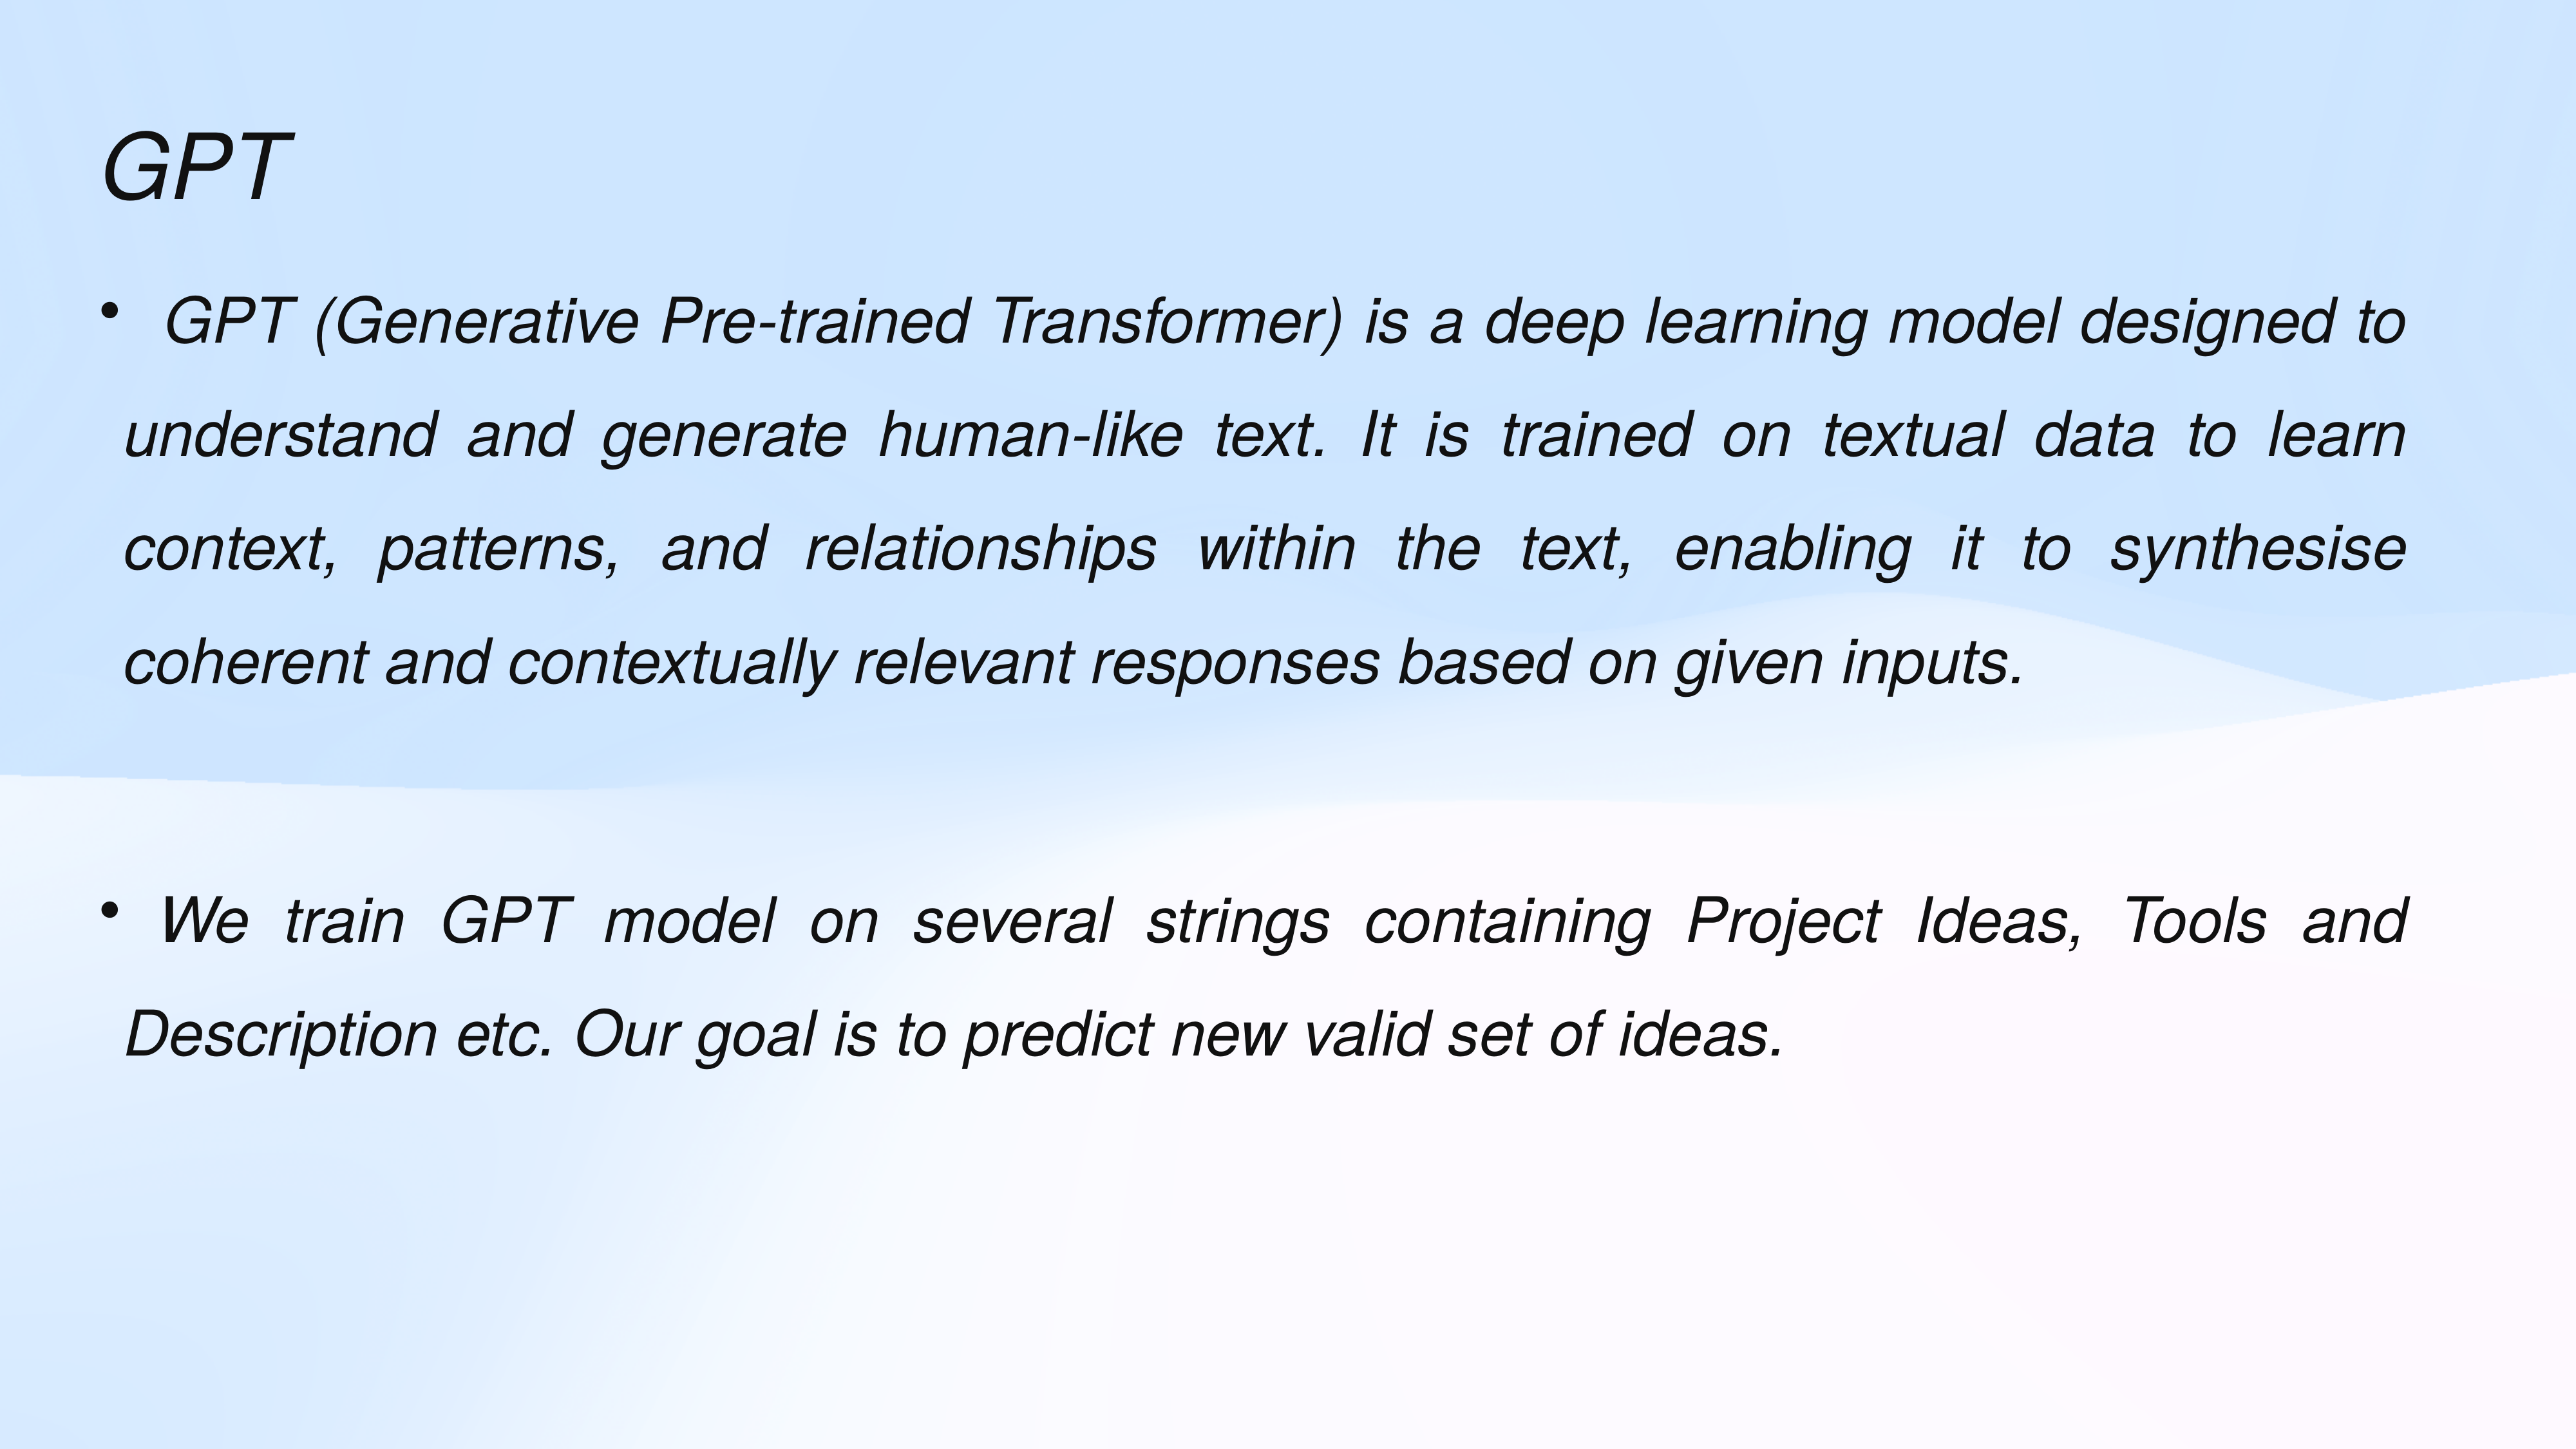

# GPT
  GPT (Generative Pre-trained Transformer) is a deep learning model designed to understand and generate human-like text. It is trained on textual data to learn context, patterns, and relationships within the text, enabling it to synthesise coherent and contextually relevant responses based on given inputs.

 We train GPT model on several strings containing Project Ideas, Tools and Description etc. Our goal is to predict new valid set of ideas.